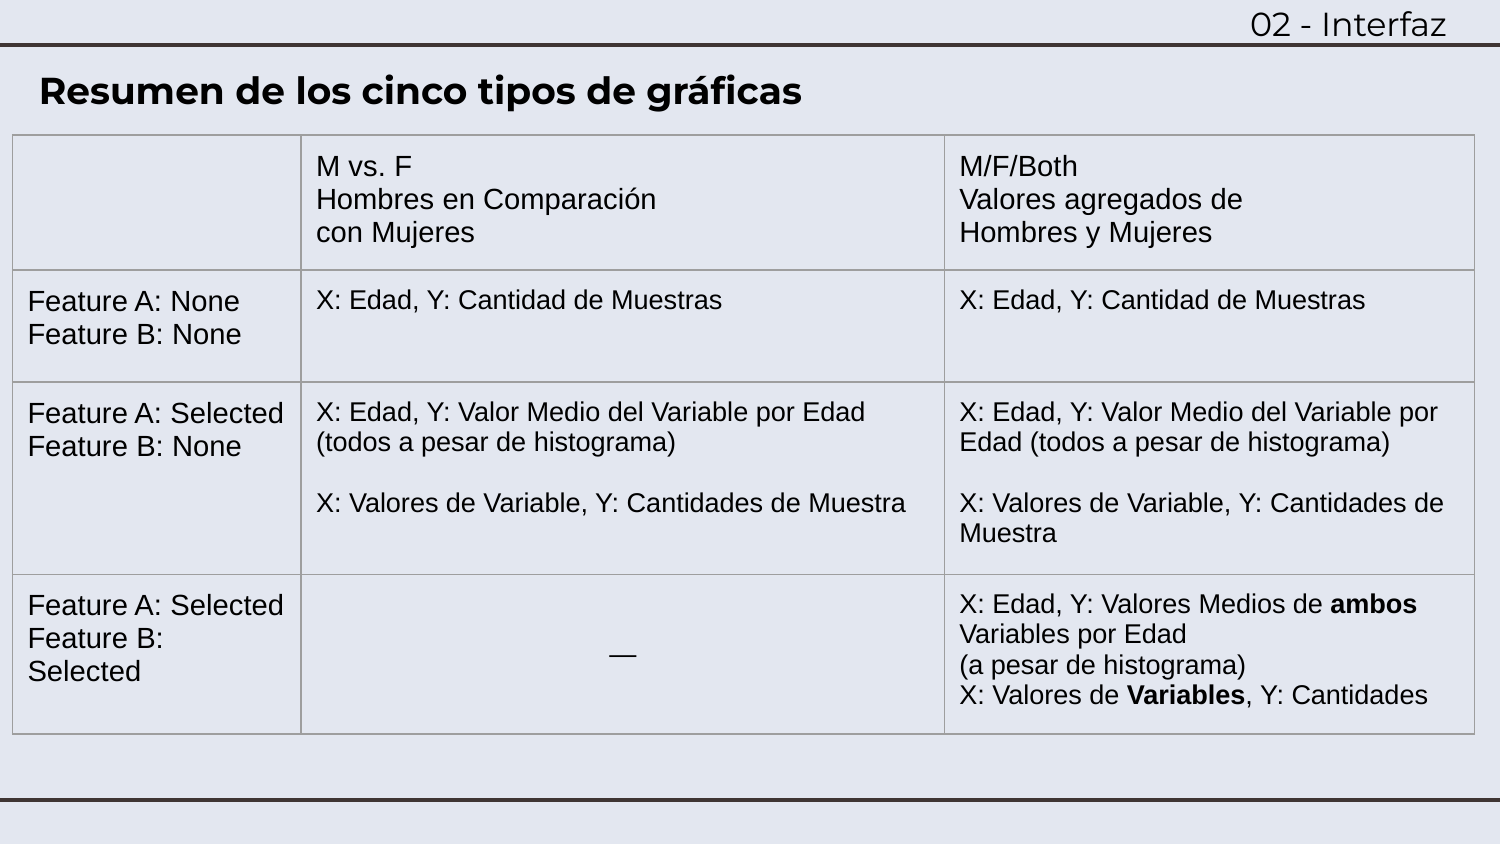

02 - Interfaz
Resumen de los cinco tipos de gráficas

|  | M vs. F Hombres en Comparación con Mujeres | M/F/Both Valores agregados de Hombres y Mujeres |
| --- | --- | --- |
| Feature A: None Feature B: None | X: Edad, Y: Cantidad de Muestras | X: Edad, Y: Cantidad de Muestras |
| Feature A: Selected Feature B: None | X: Edad, Y: Valor Medio del Variable por Edad (todos a pesar de histograma) X: Valores de Variable, Y: Cantidades de Muestra | X: Edad, Y: Valor Medio del Variable por Edad (todos a pesar de histograma) X: Valores de Variable, Y: Cantidades de Muestra |
| Feature A: Selected Feature B: Selected | — | X: Edad, Y: Valores Medios de ambos Variables por Edad (a pesar de histograma) X: Valores de Variables, Y: Cantidades |